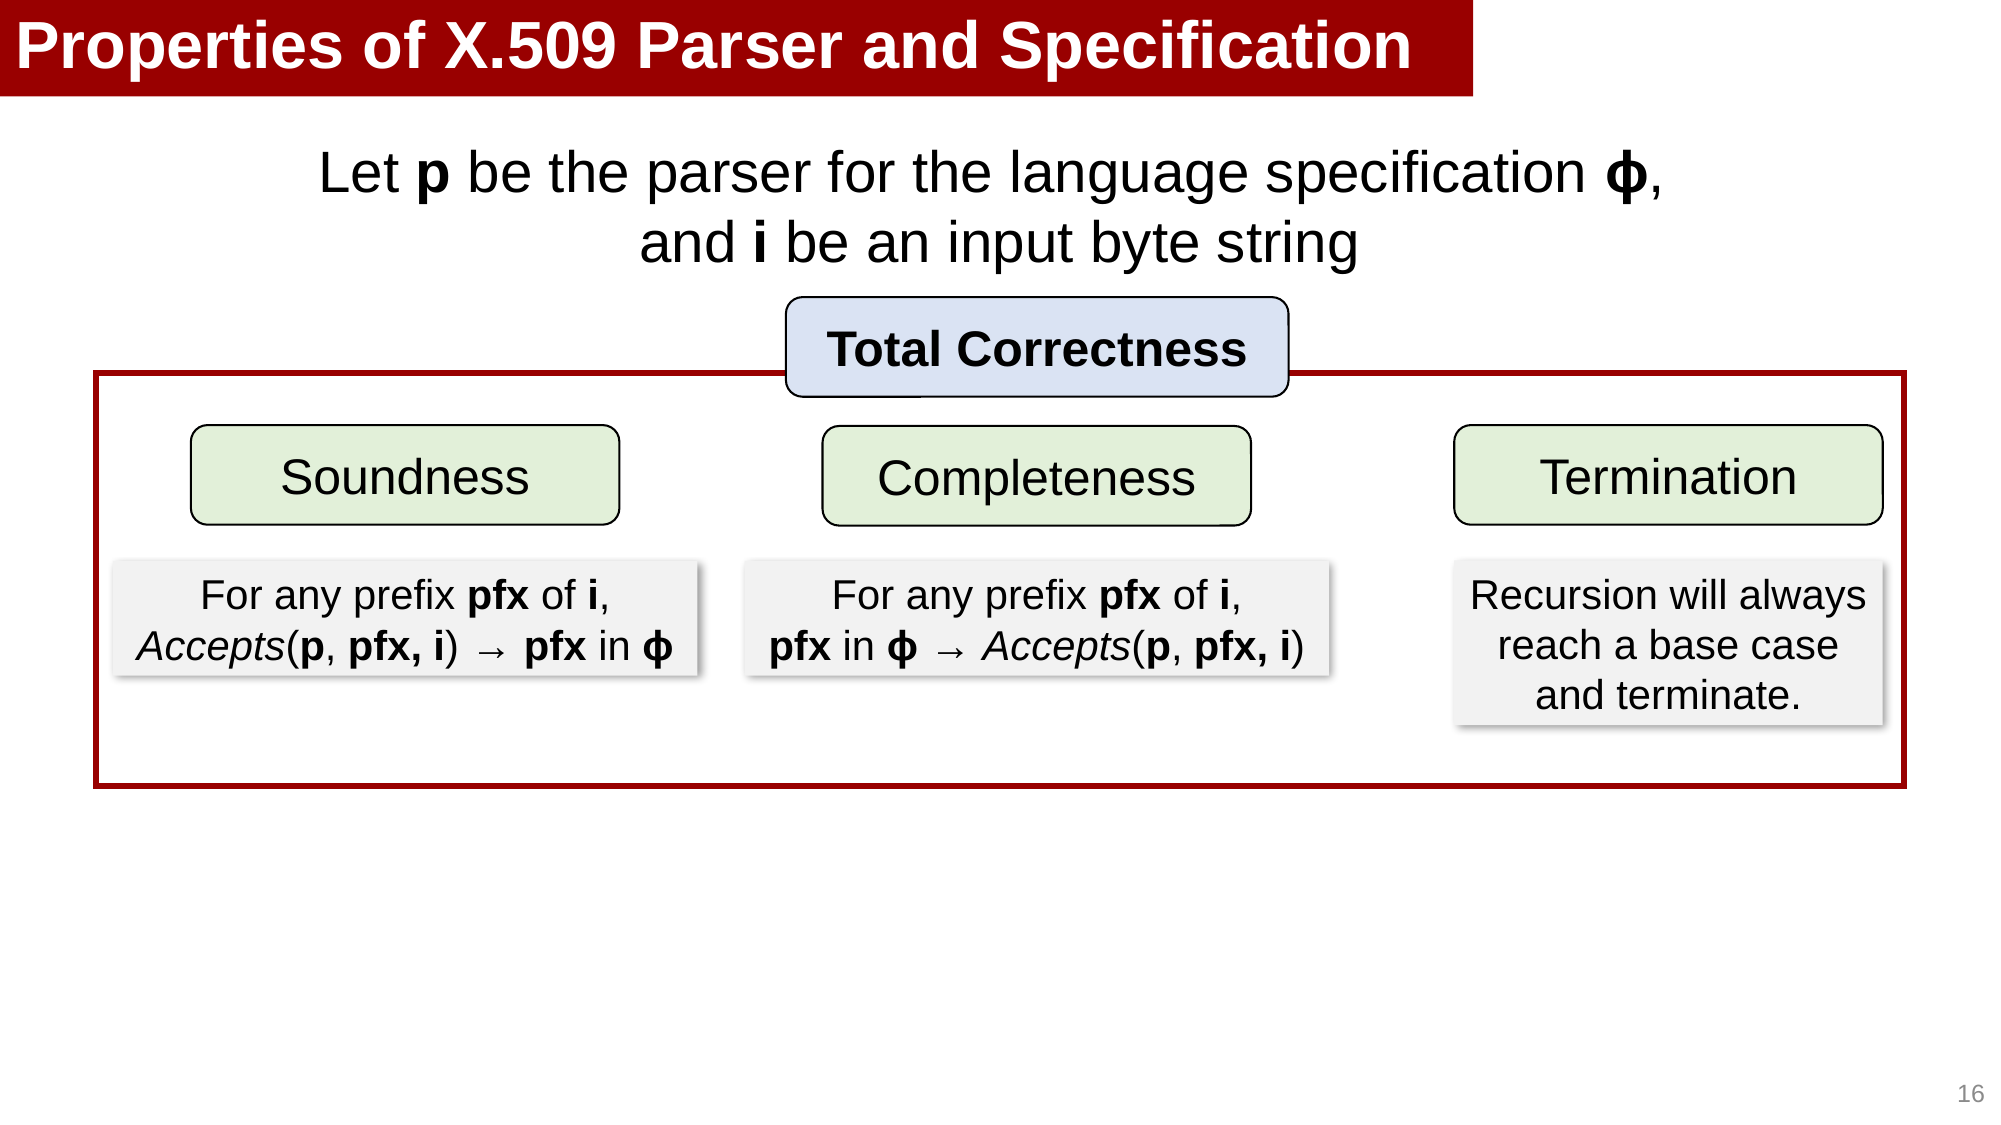

Properties of X.509 Parser and Specification
Let p be the parser for the language specification ɸ,
and i be an input byte string
Total Correctness

Soundness
Termination
Completeness
Recursion will always reach a base case and terminate.
For any prefix pfx of i,
Accepts(p, pfx, i) → pfx in ɸ
For any prefix pfx of i,
pfx in ɸ → Accepts(p, pfx, i)
16